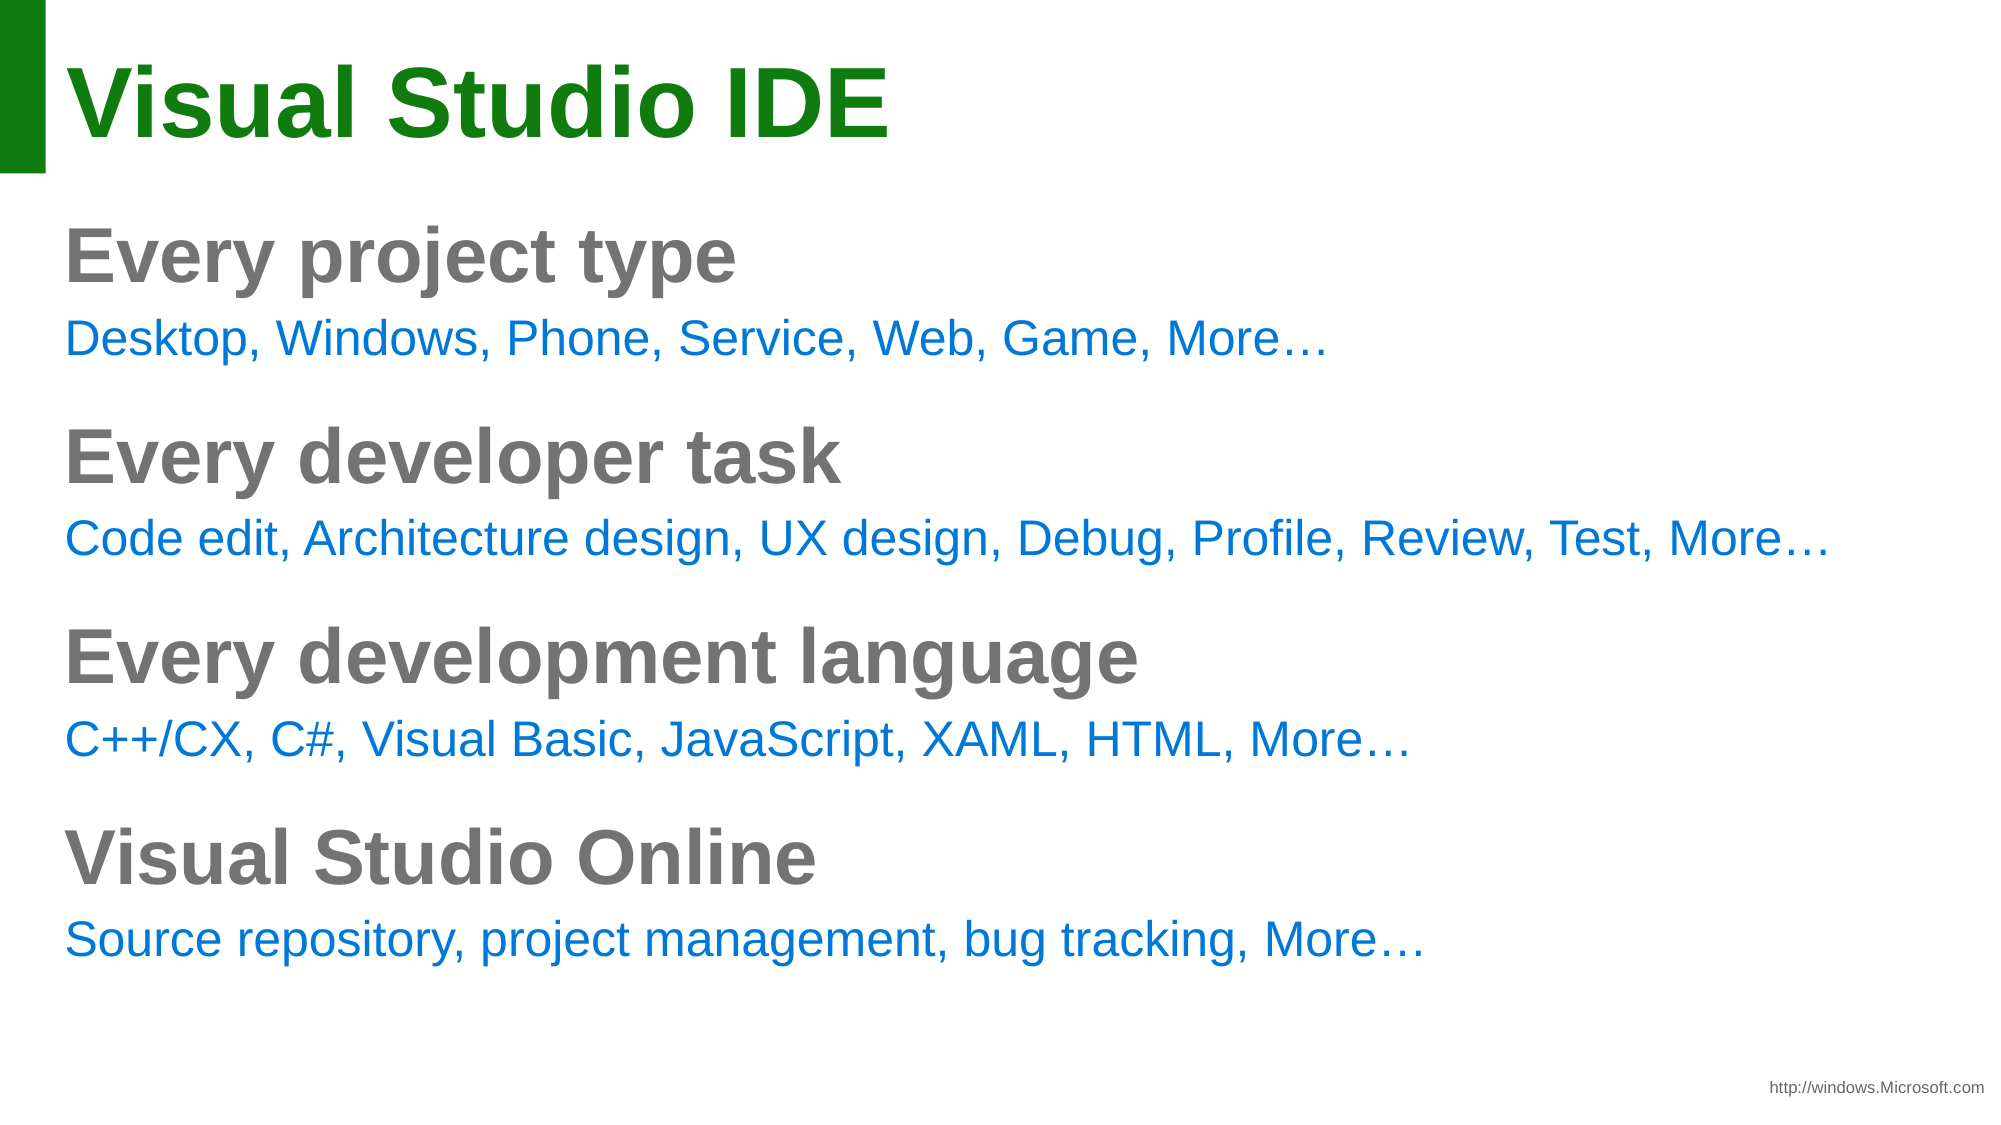

# Visual Studio IDE
Every project type
Desktop, Windows, Phone, Service, Web, Game, More…
Every developer task
Code edit, Architecture design, UX design, Debug, Profile, Review, Test, More…
Every development language
C++/CX, C#, Visual Basic, JavaScript, XAML, HTML, More…
Visual Studio Online
Source repository, project management, bug tracking, More…